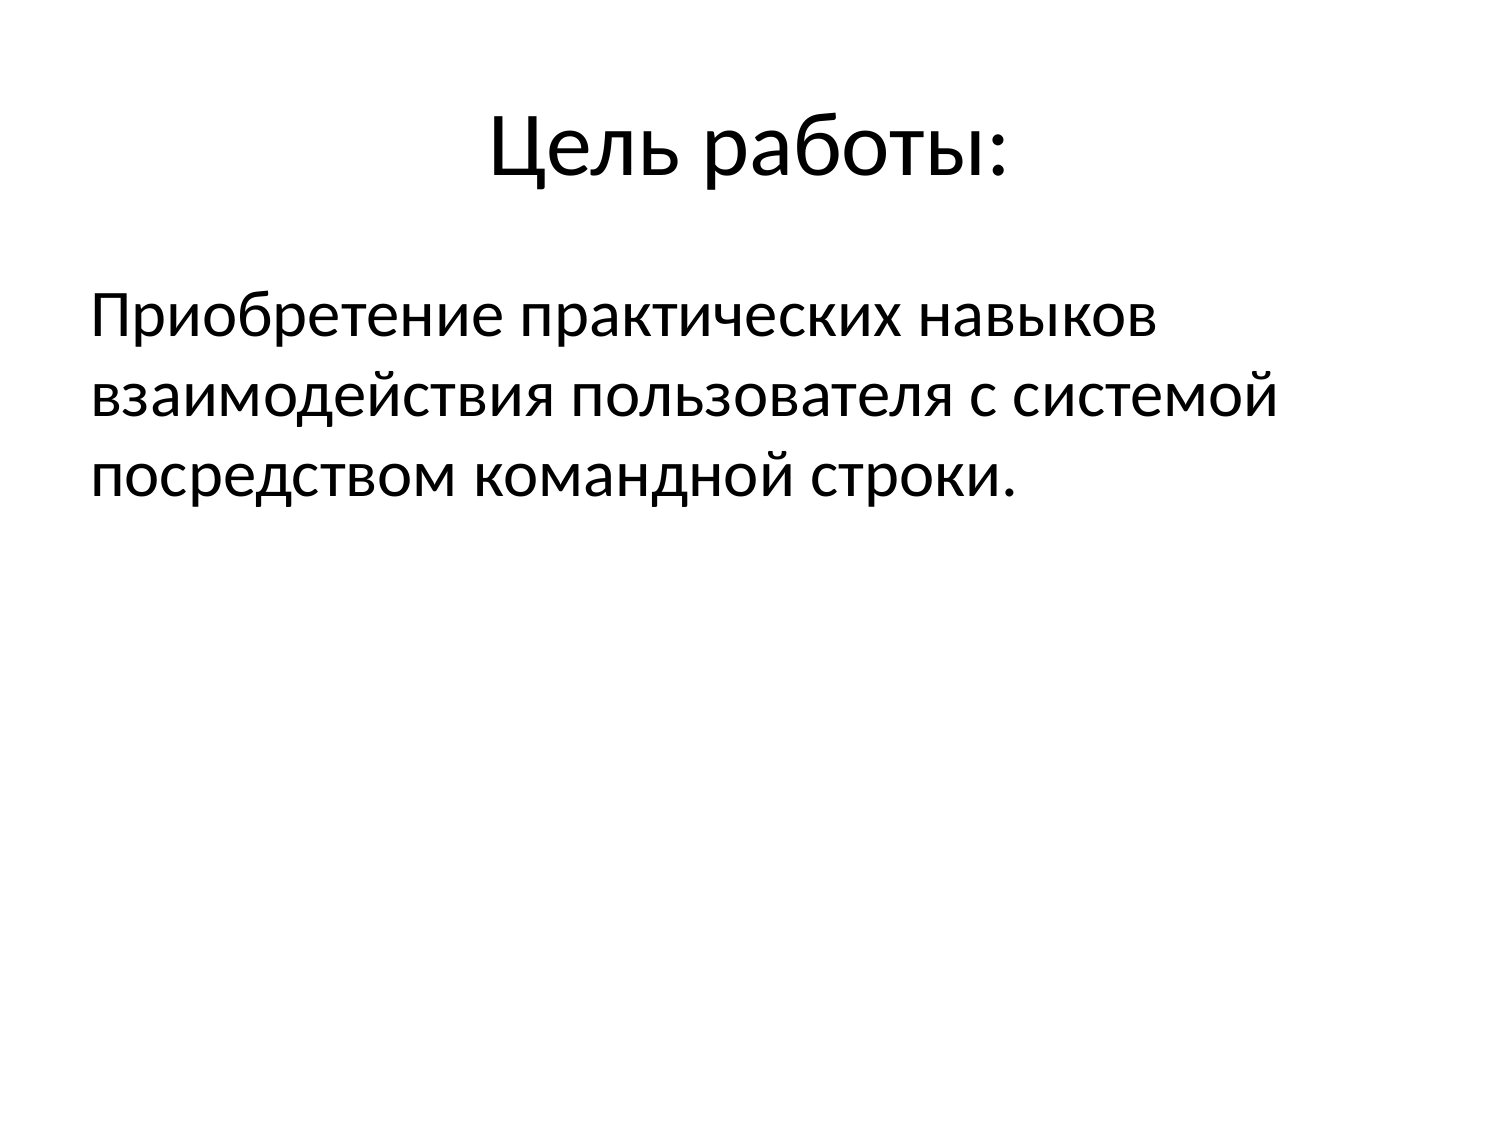

# Цель работы:
Приобретение практических навыков взаимодействия пользователя с системой посредством командной строки.